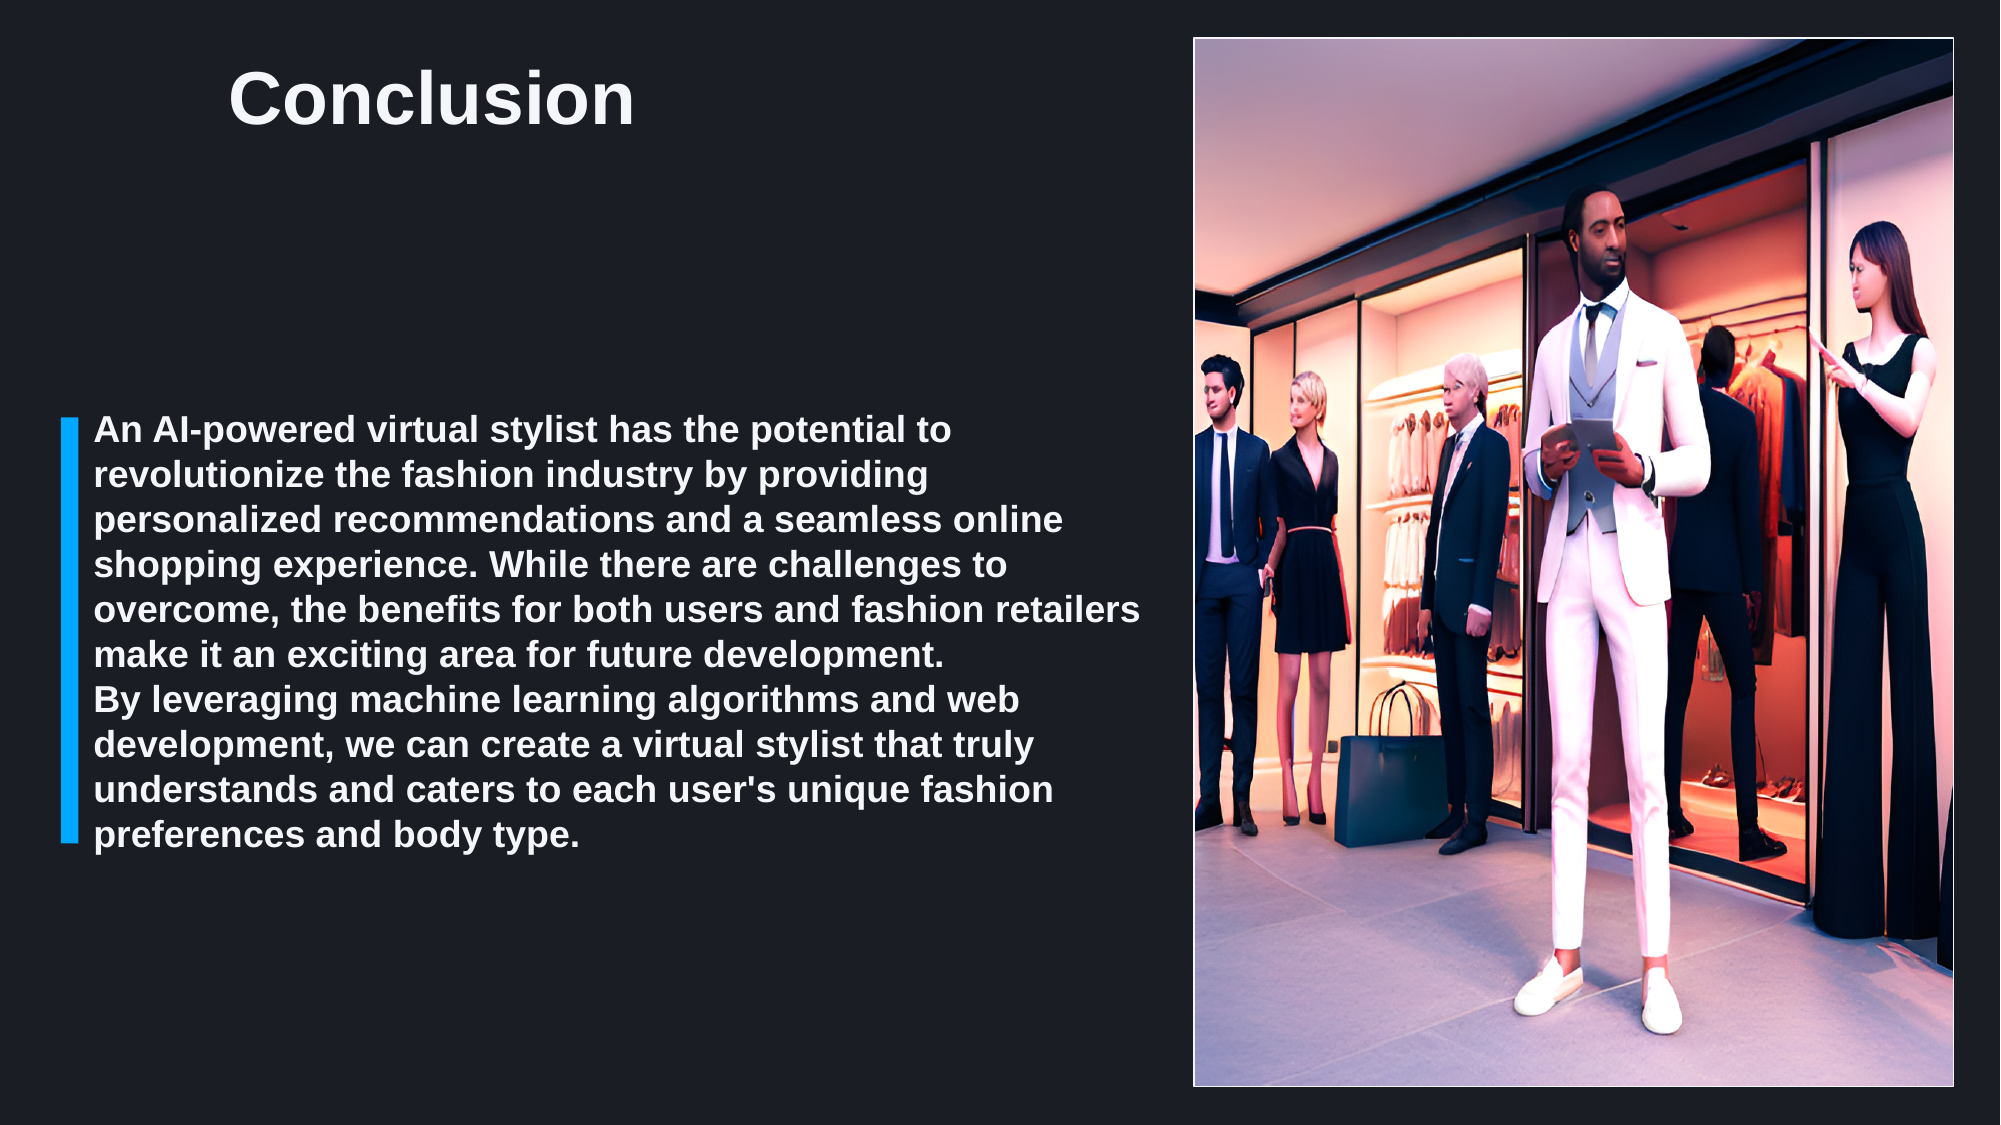

Conclusion
An AI-powered virtual stylist has the potential to revolutionize the fashion industry by providing personalized recommendations and a seamless online shopping experience. While there are challenges to overcome, the benefits for both users and fashion retailers make it an exciting area for future development.
By leveraging machine learning algorithms and web development, we can create a virtual stylist that truly understands and caters to each user's unique fashion preferences and body type.